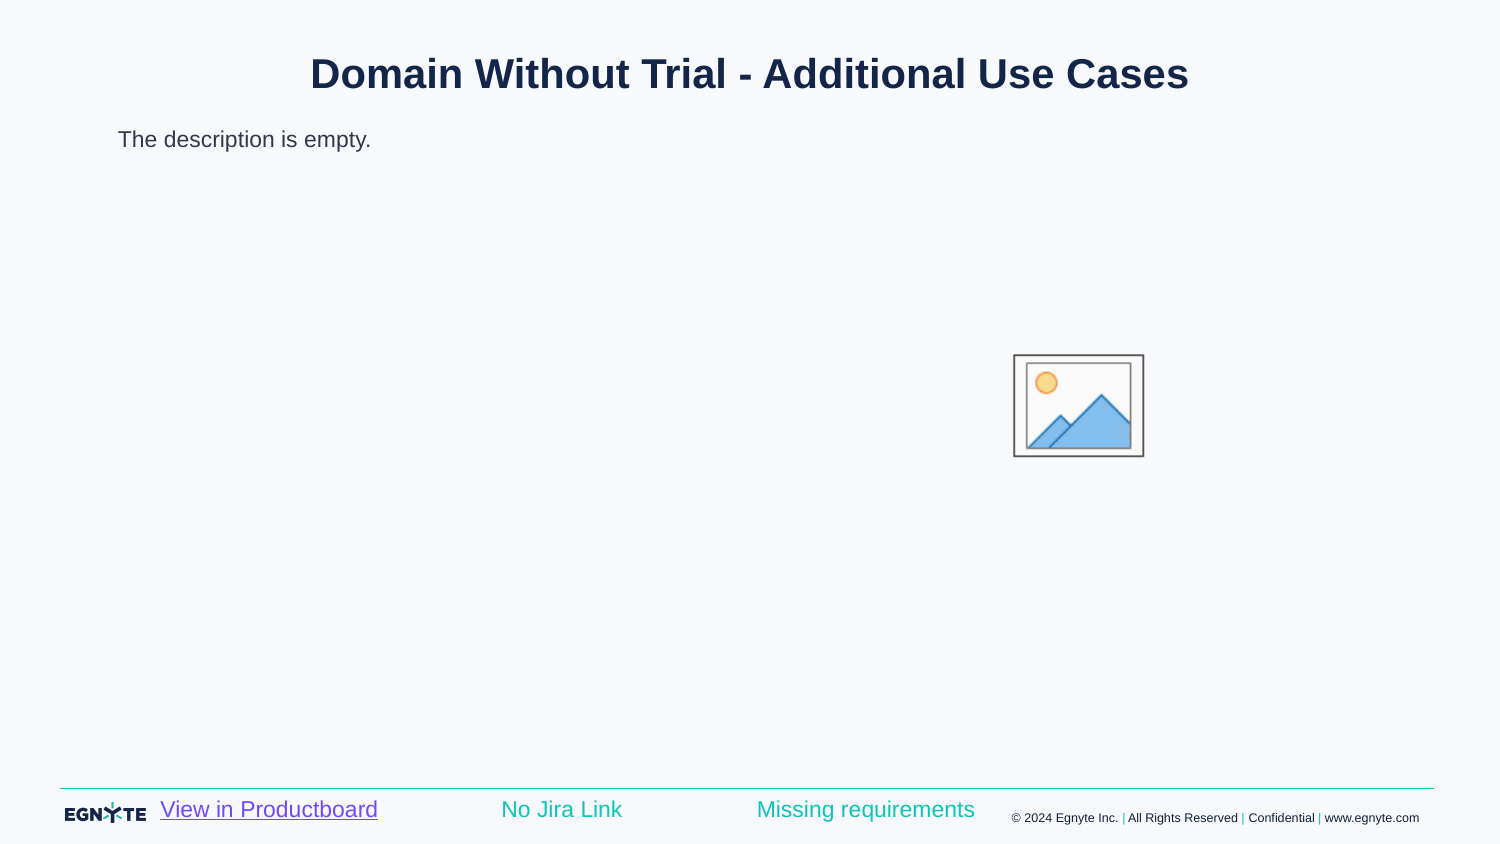

# Domain Without Trial - Additional Use Cases
The description is empty.

Missing requirements
No Jira Link
View in Productboard